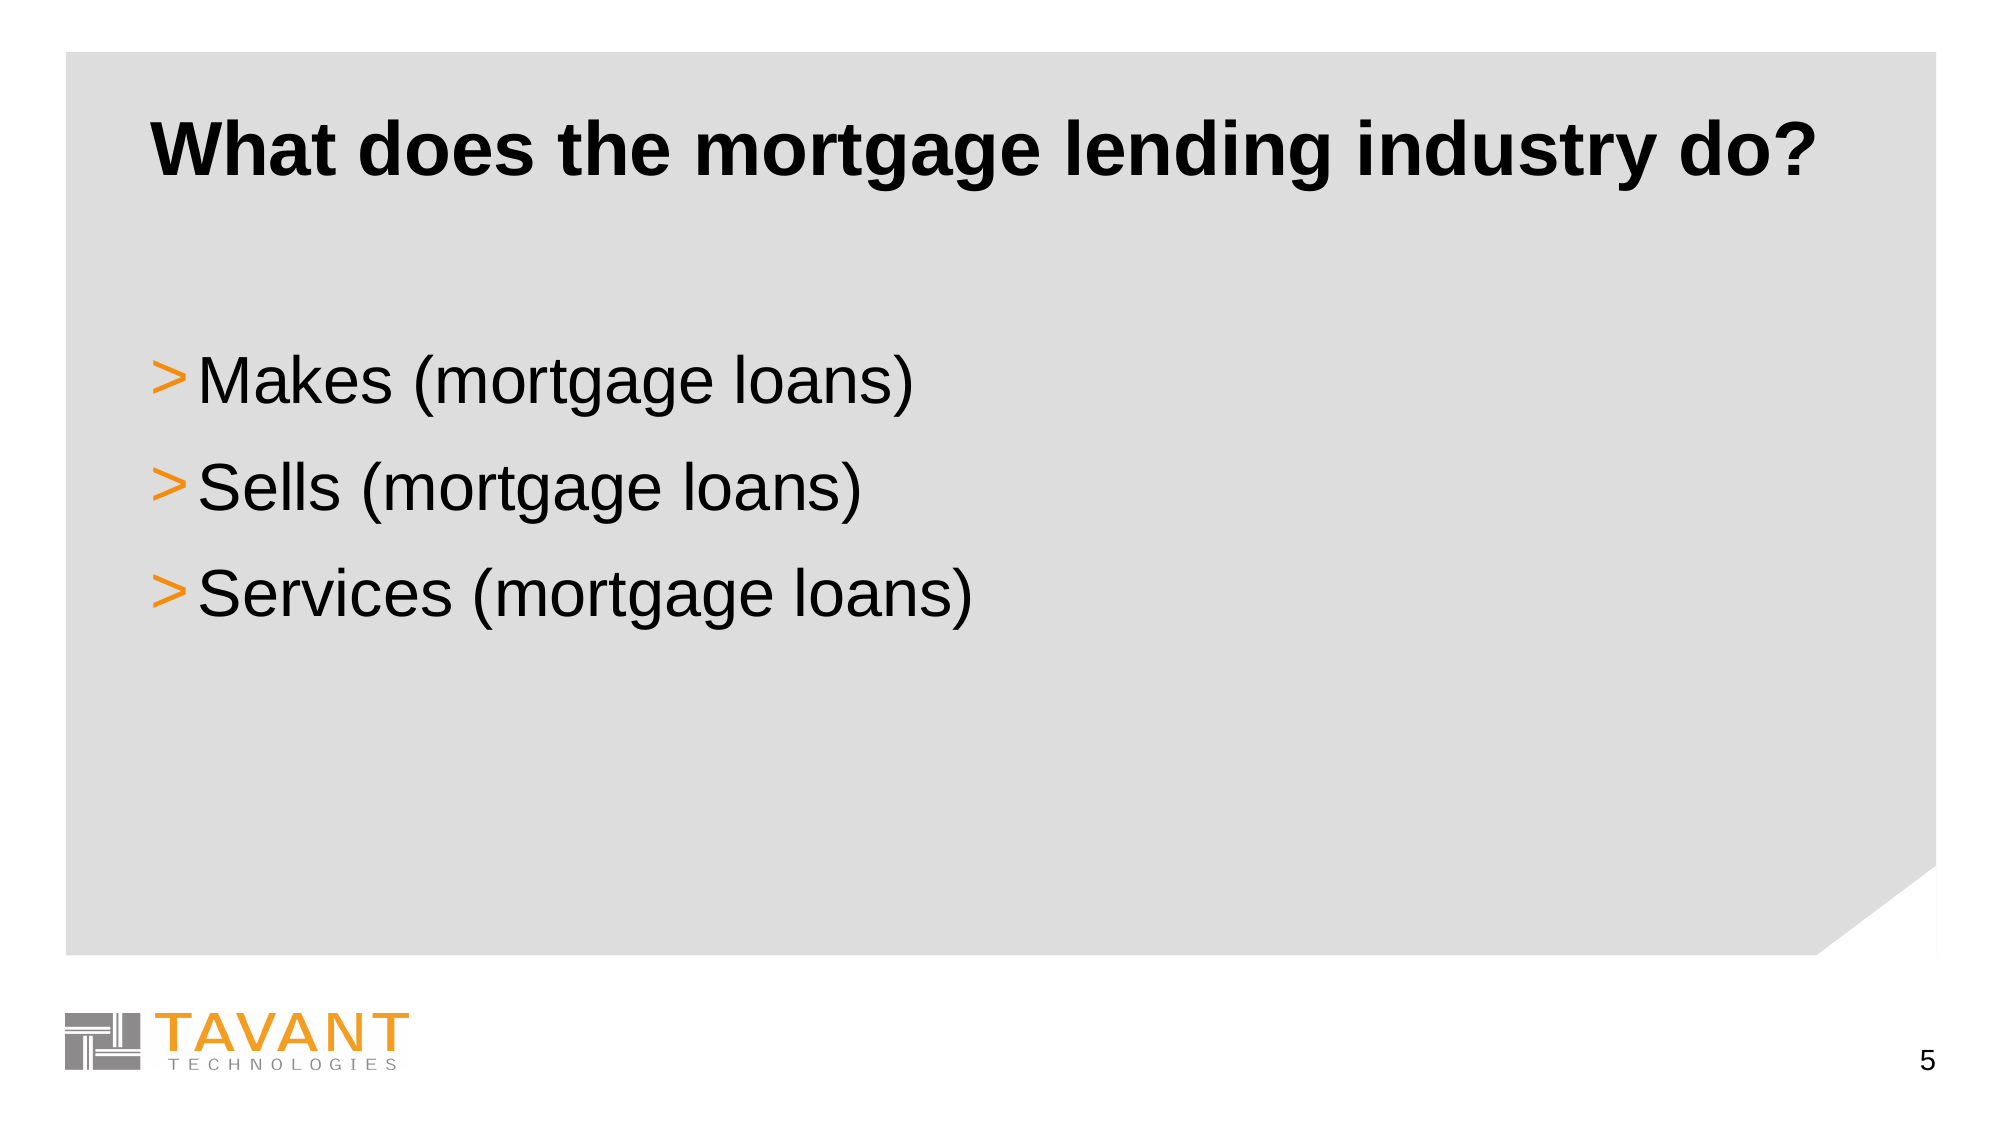

# What does the mortgage lending industry do?

Makes (mortgage loans)
Sells (mortgage loans)
Services (mortgage loans)

5